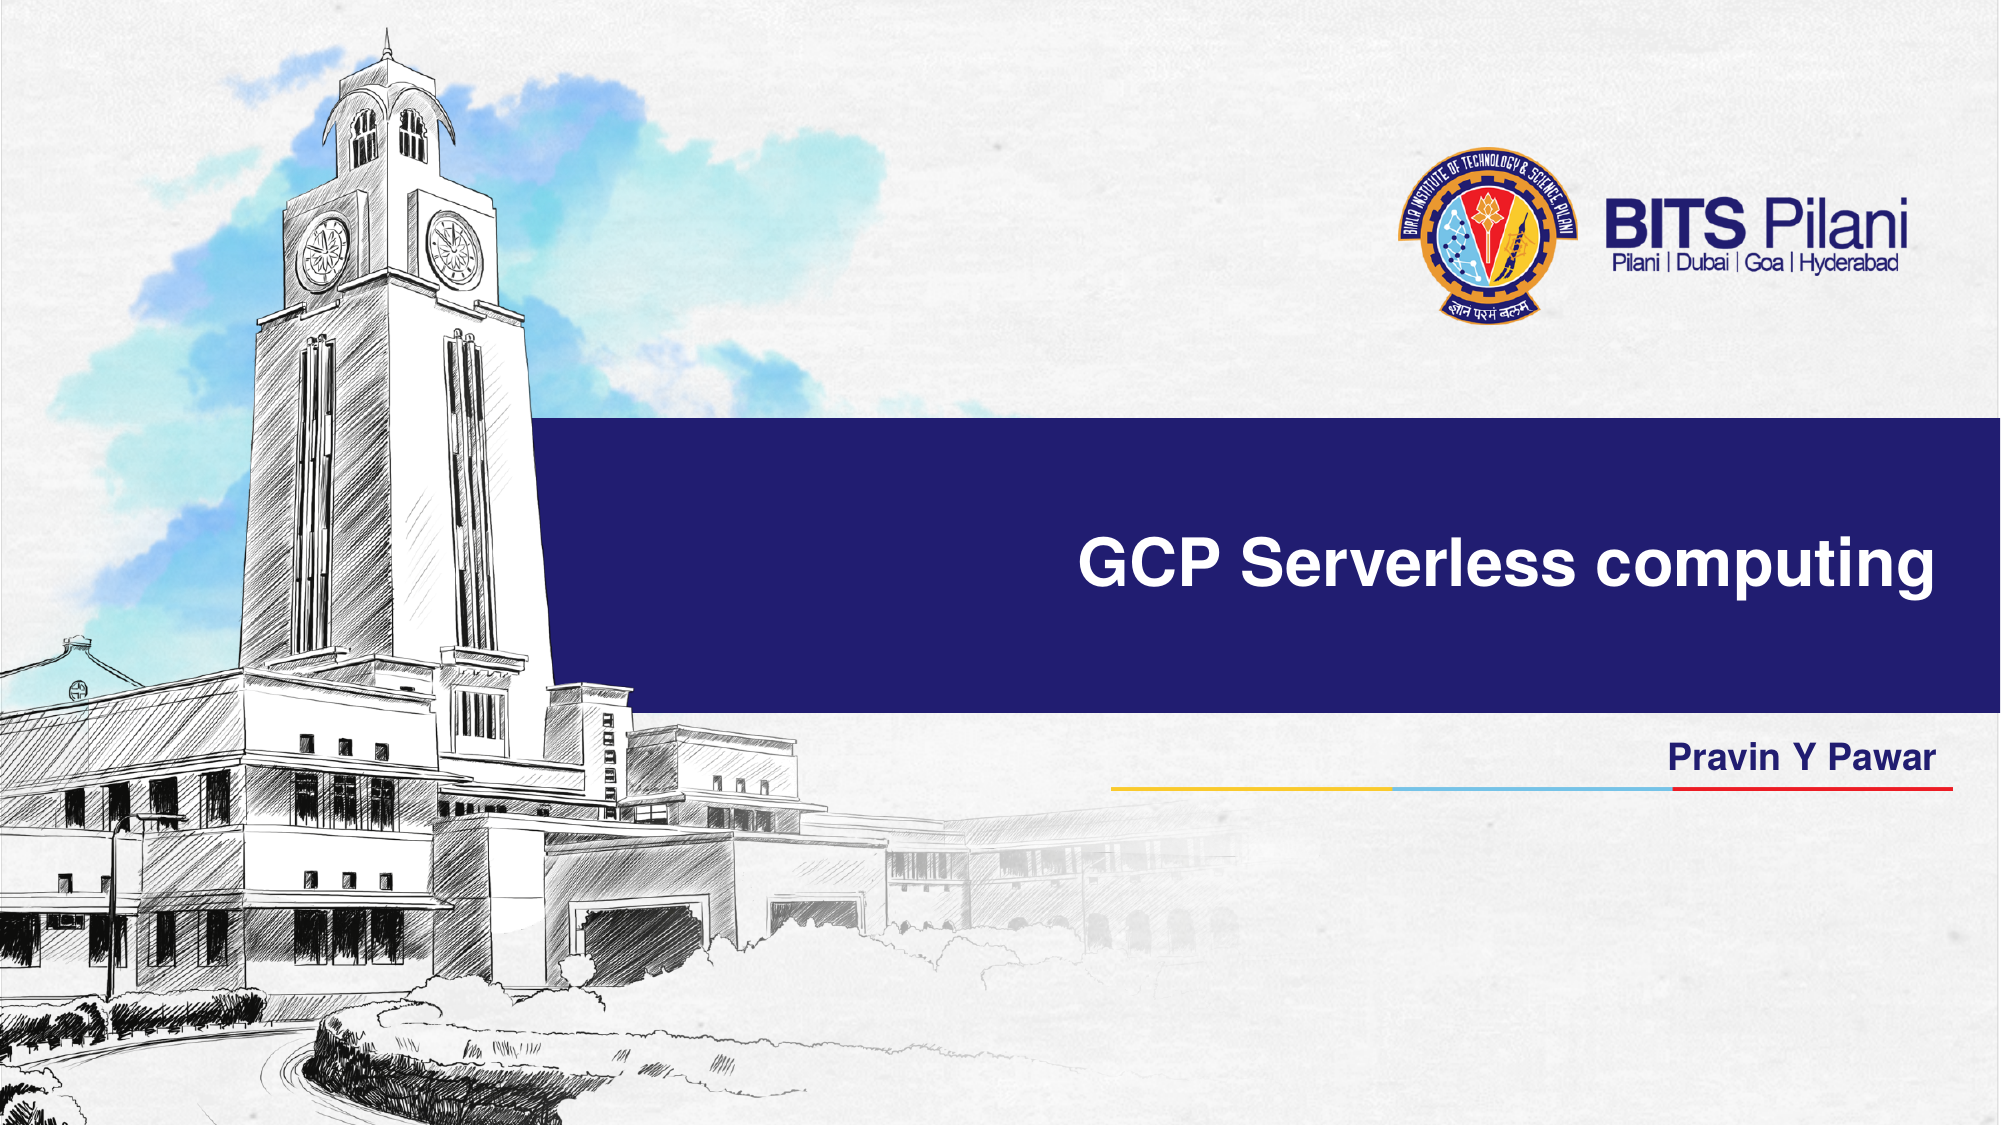

# GCP Serverless computing
Pravin Y Pawar